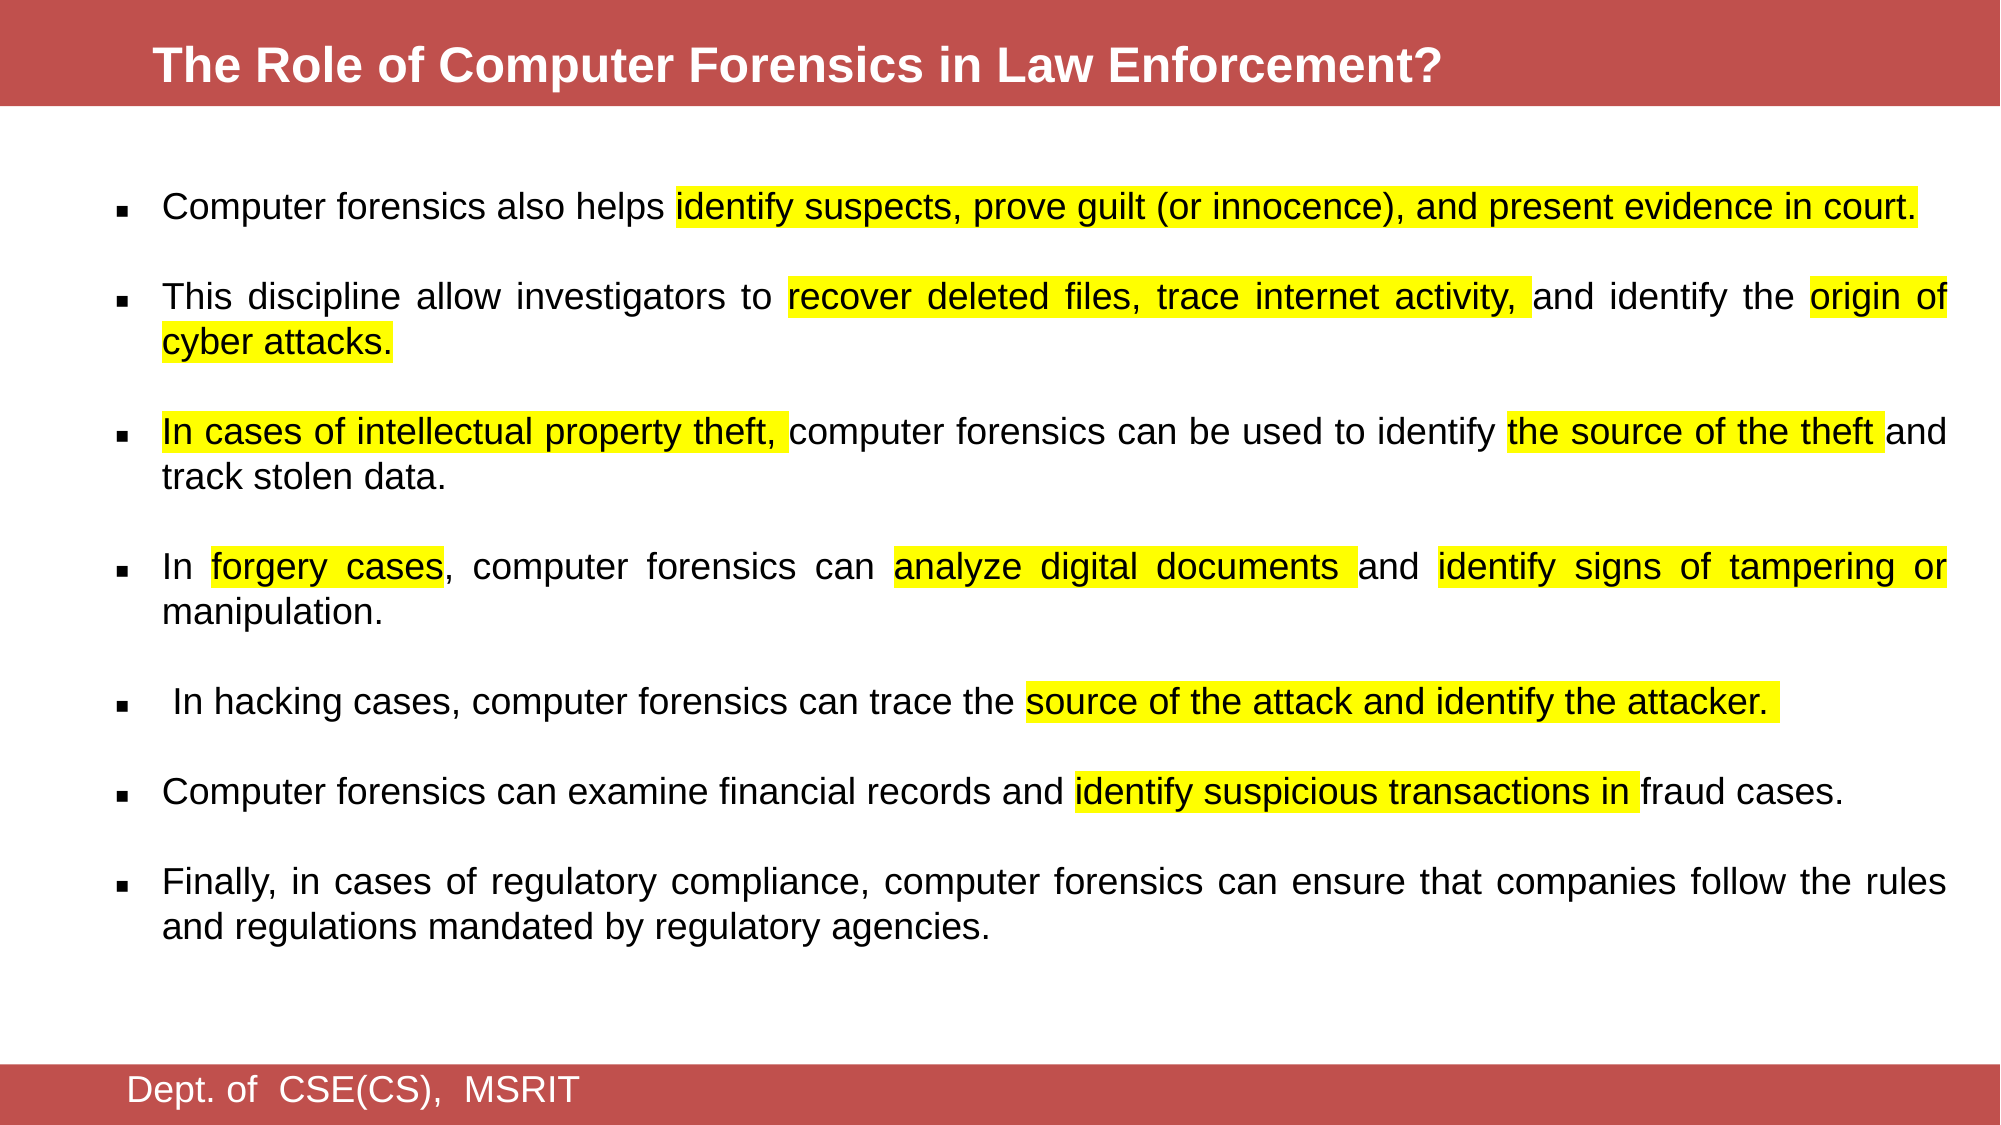

The Role of Computer Forensics in Law Enforcement?
Computer forensics also helps identify suspects, prove guilt (or innocence), and present evidence in court.

This discipline allow investigators to recover deleted files, trace internet activity, and identify the origin of cyber attacks.

In cases of intellectual property theft, computer forensics can be used to identify the source of the theft and track stolen data.

In forgery cases, computer forensics can analyze digital documents and identify signs of tampering or manipulation.

 In hacking cases, computer forensics can trace the source of the attack and identify the attacker.

Computer forensics can examine financial records and identify suspicious transactions in fraud cases.

Finally, in cases of regulatory compliance, computer forensics can ensure that companies follow the rules and regulations mandated by regulatory agencies.

Dept. of  CSE(CS),  MSRIT